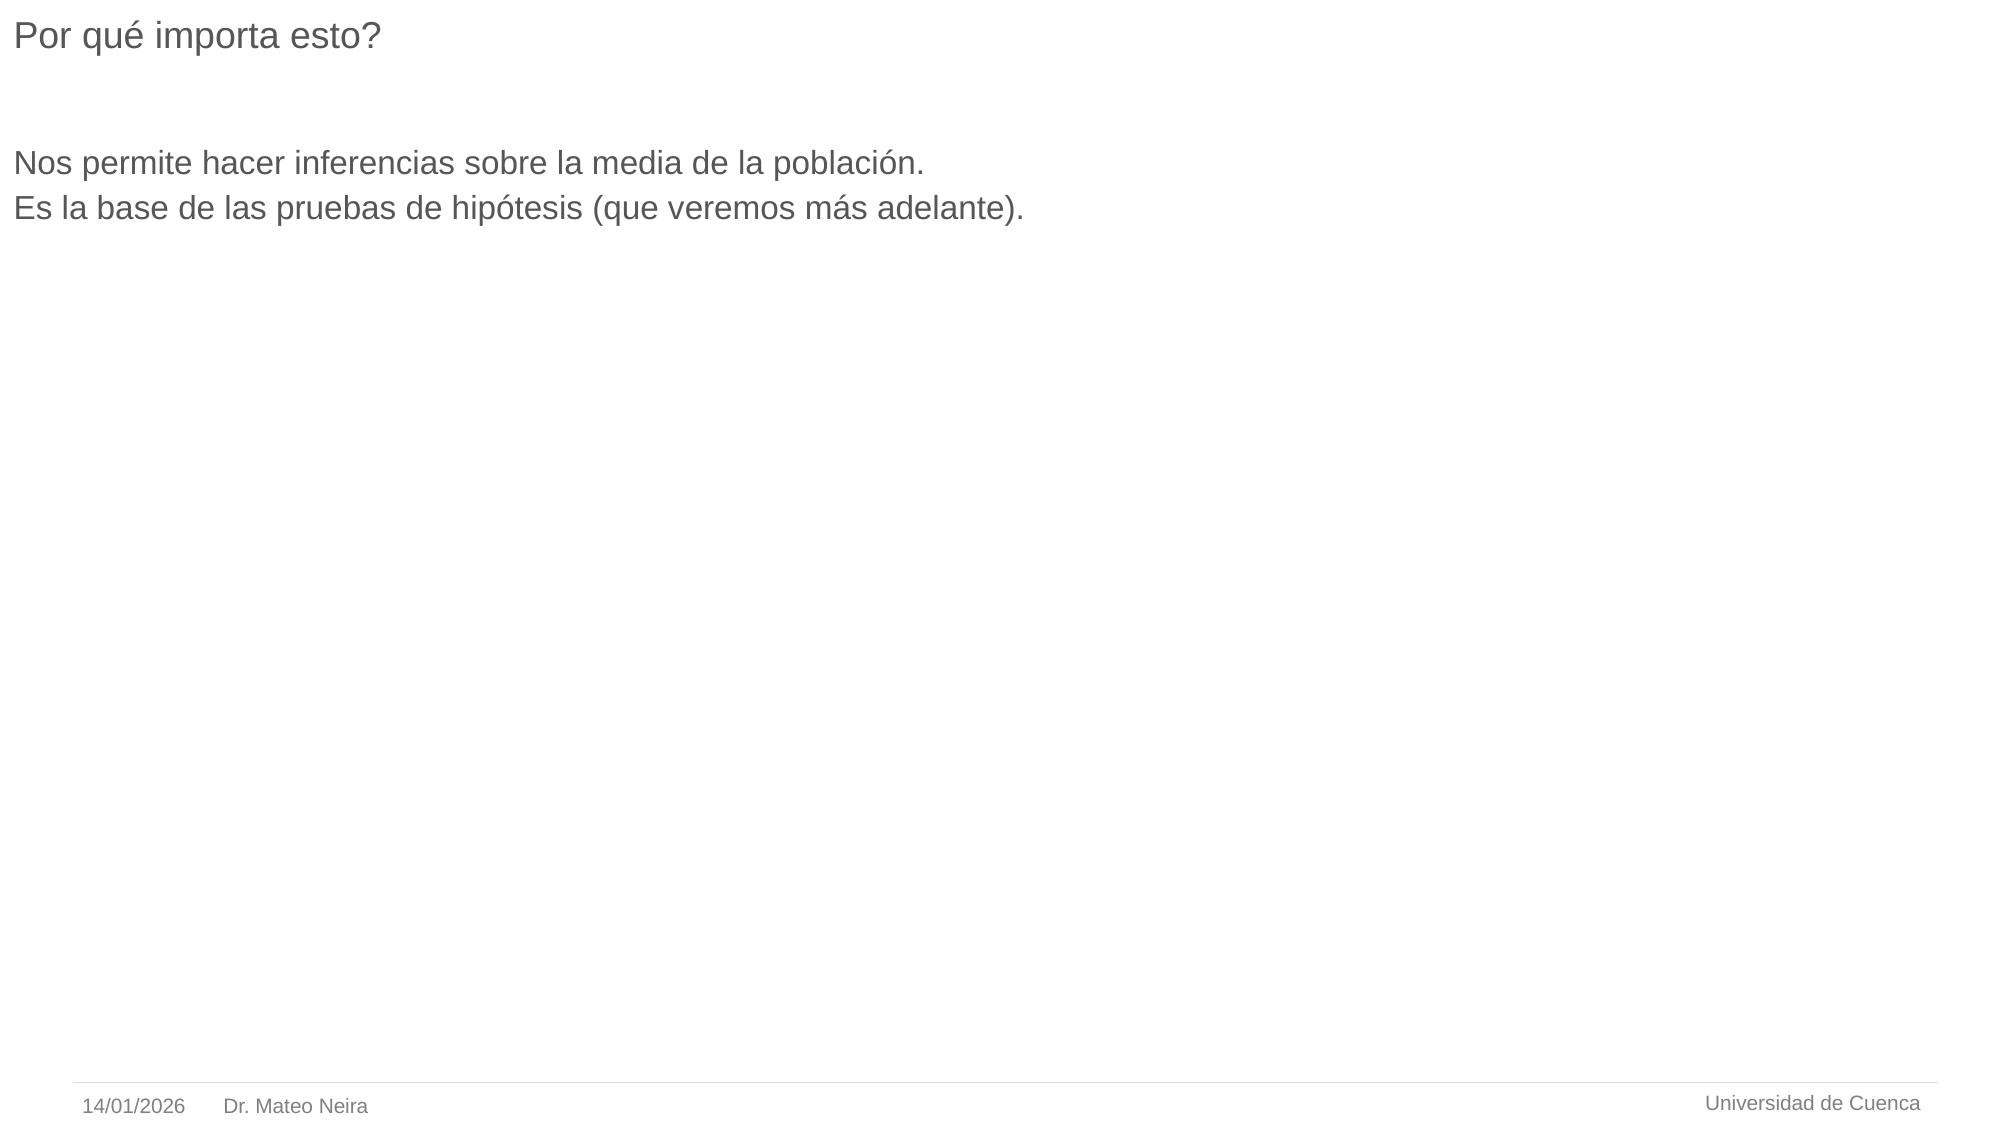

# Por qué importa esto?
Nos permite hacer inferencias sobre la media de la población.
Es la base de las pruebas de hipótesis (que veremos más adelante).